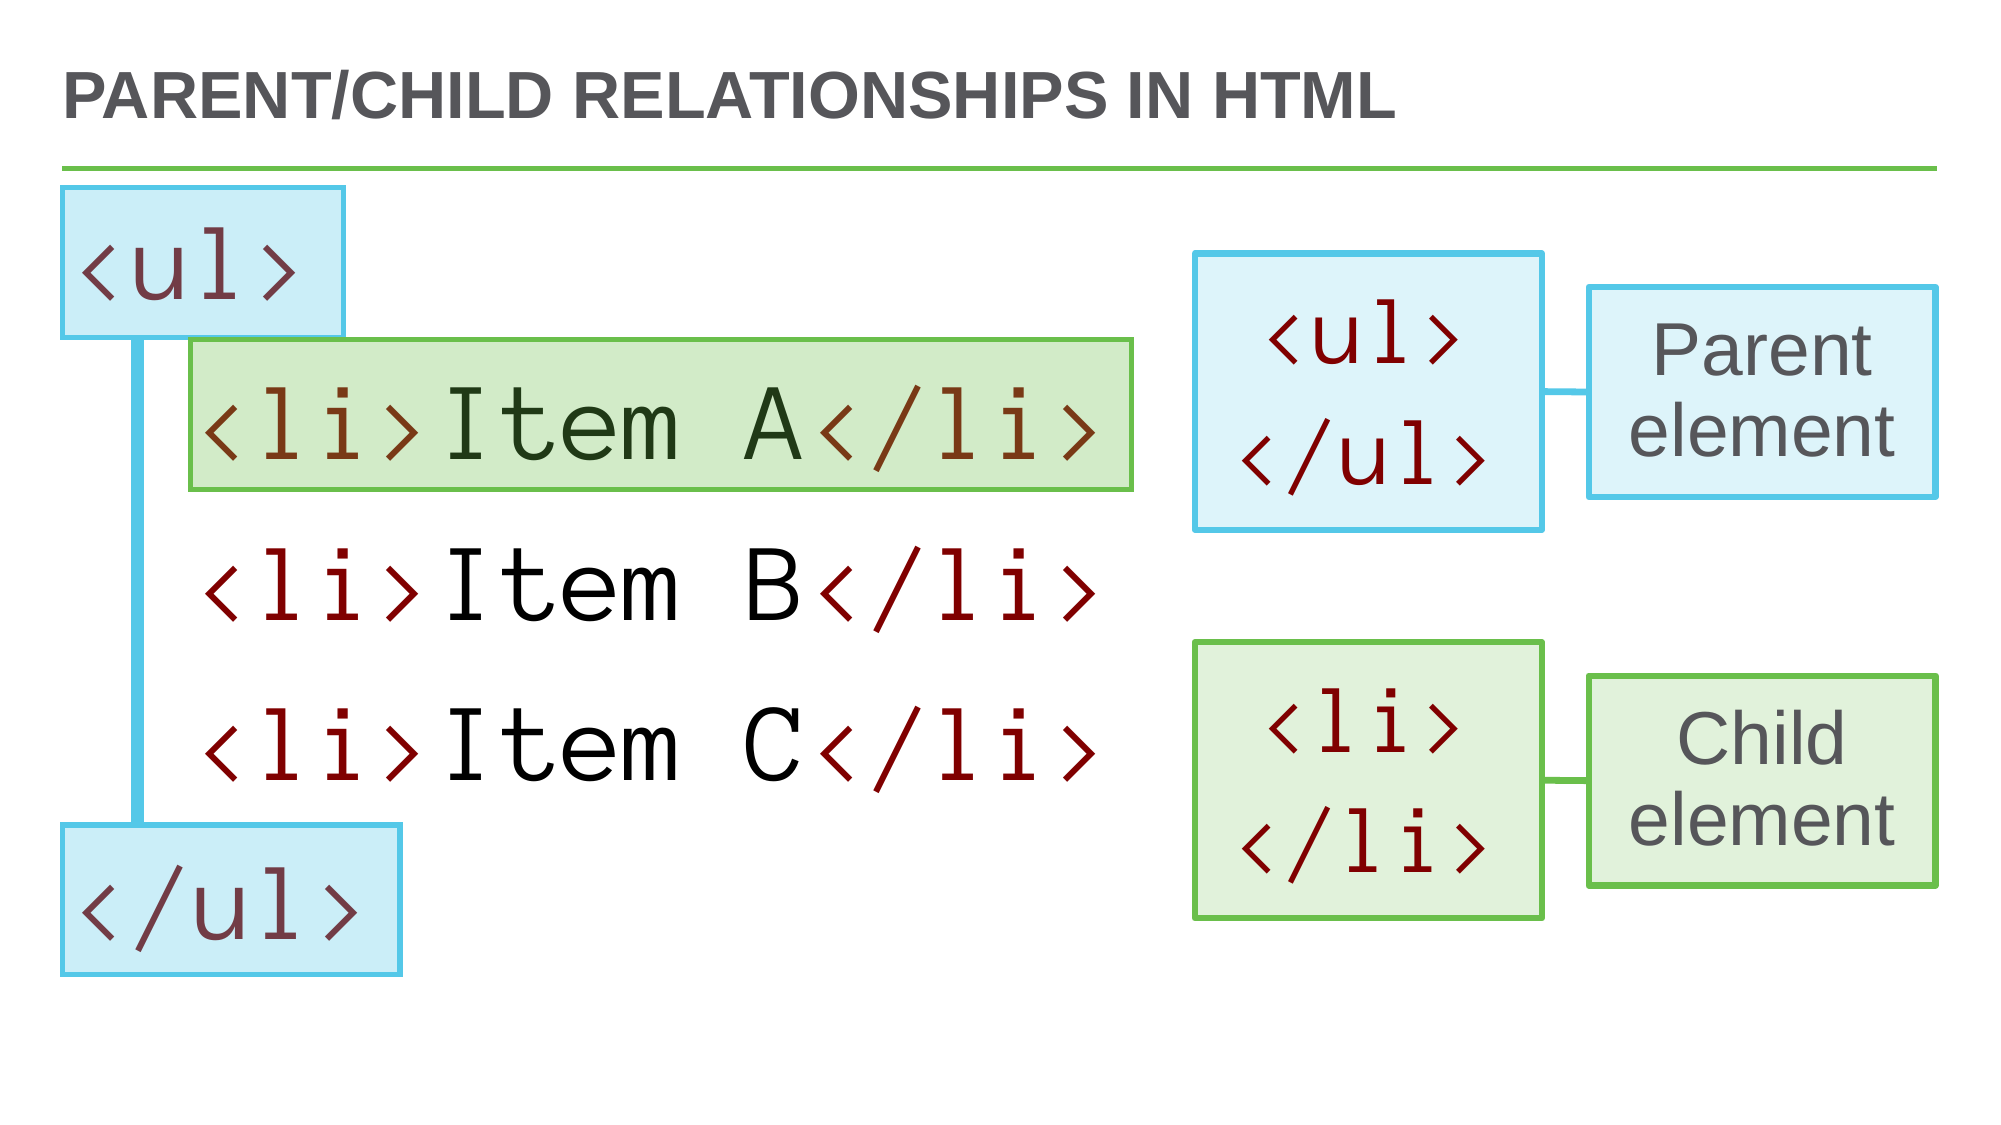

# Parent/child relationships in HTML
<ul>
  <li>Item A</li>
  <li>Item B</li>
  <li>Item C</li>
</ul>

<ul>
</ul>
Parent element

<li>
</li>
Child element